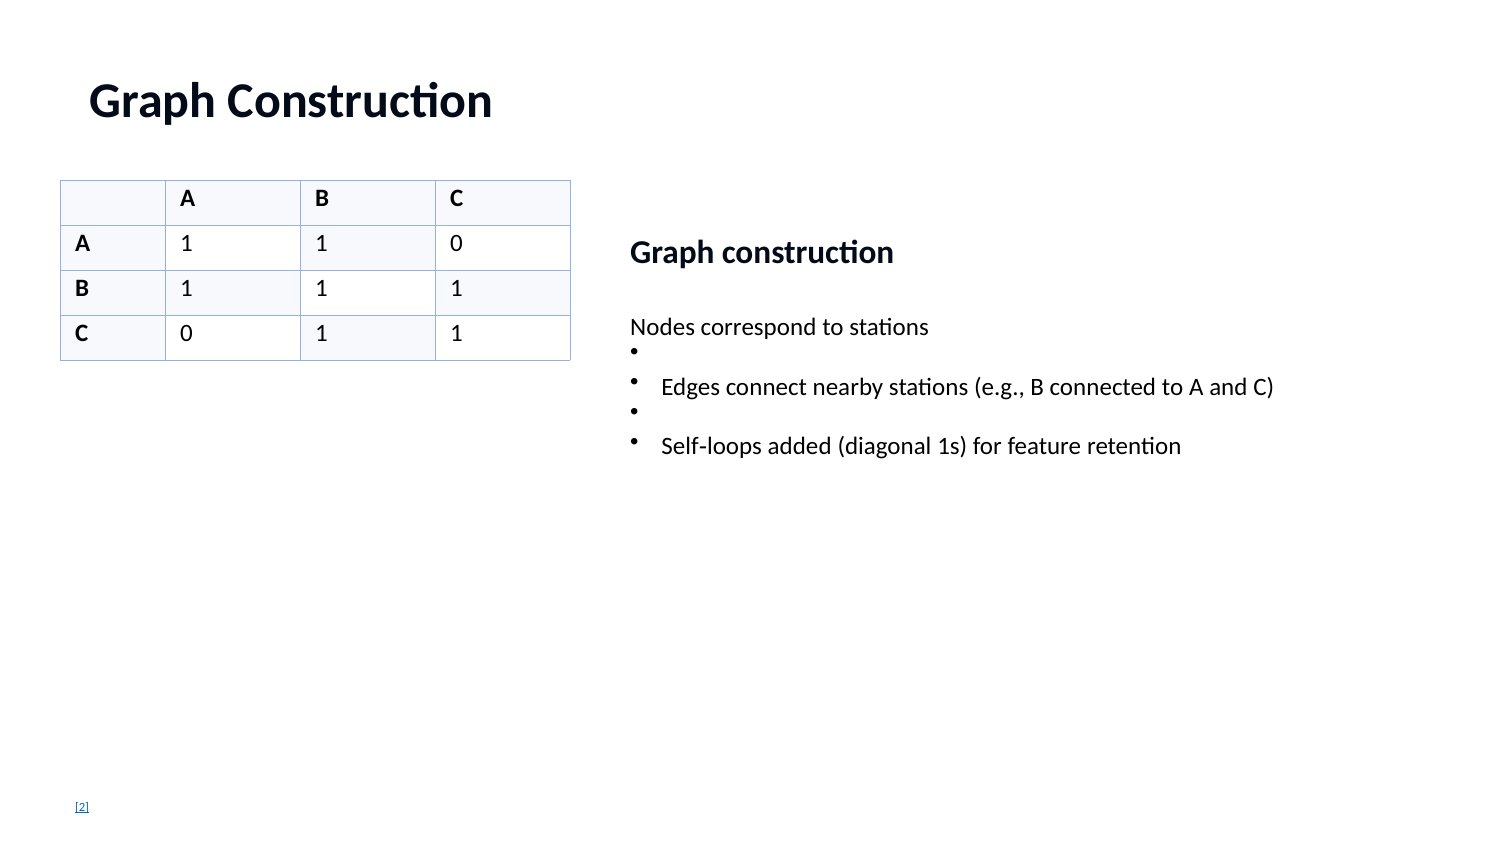

Graph Construction
|  | A | B | C |
| --- | --- | --- | --- |
| A | 1 | 1 | 0 |
| B | 1 | 1 | 1 |
| C | 0 | 1 | 1 |
Graph construction

Nodes correspond to stations

Edges connect nearby stations (e.g., B connected to A and C)

Self‑loops added (diagonal 1s) for feature retention
[2]